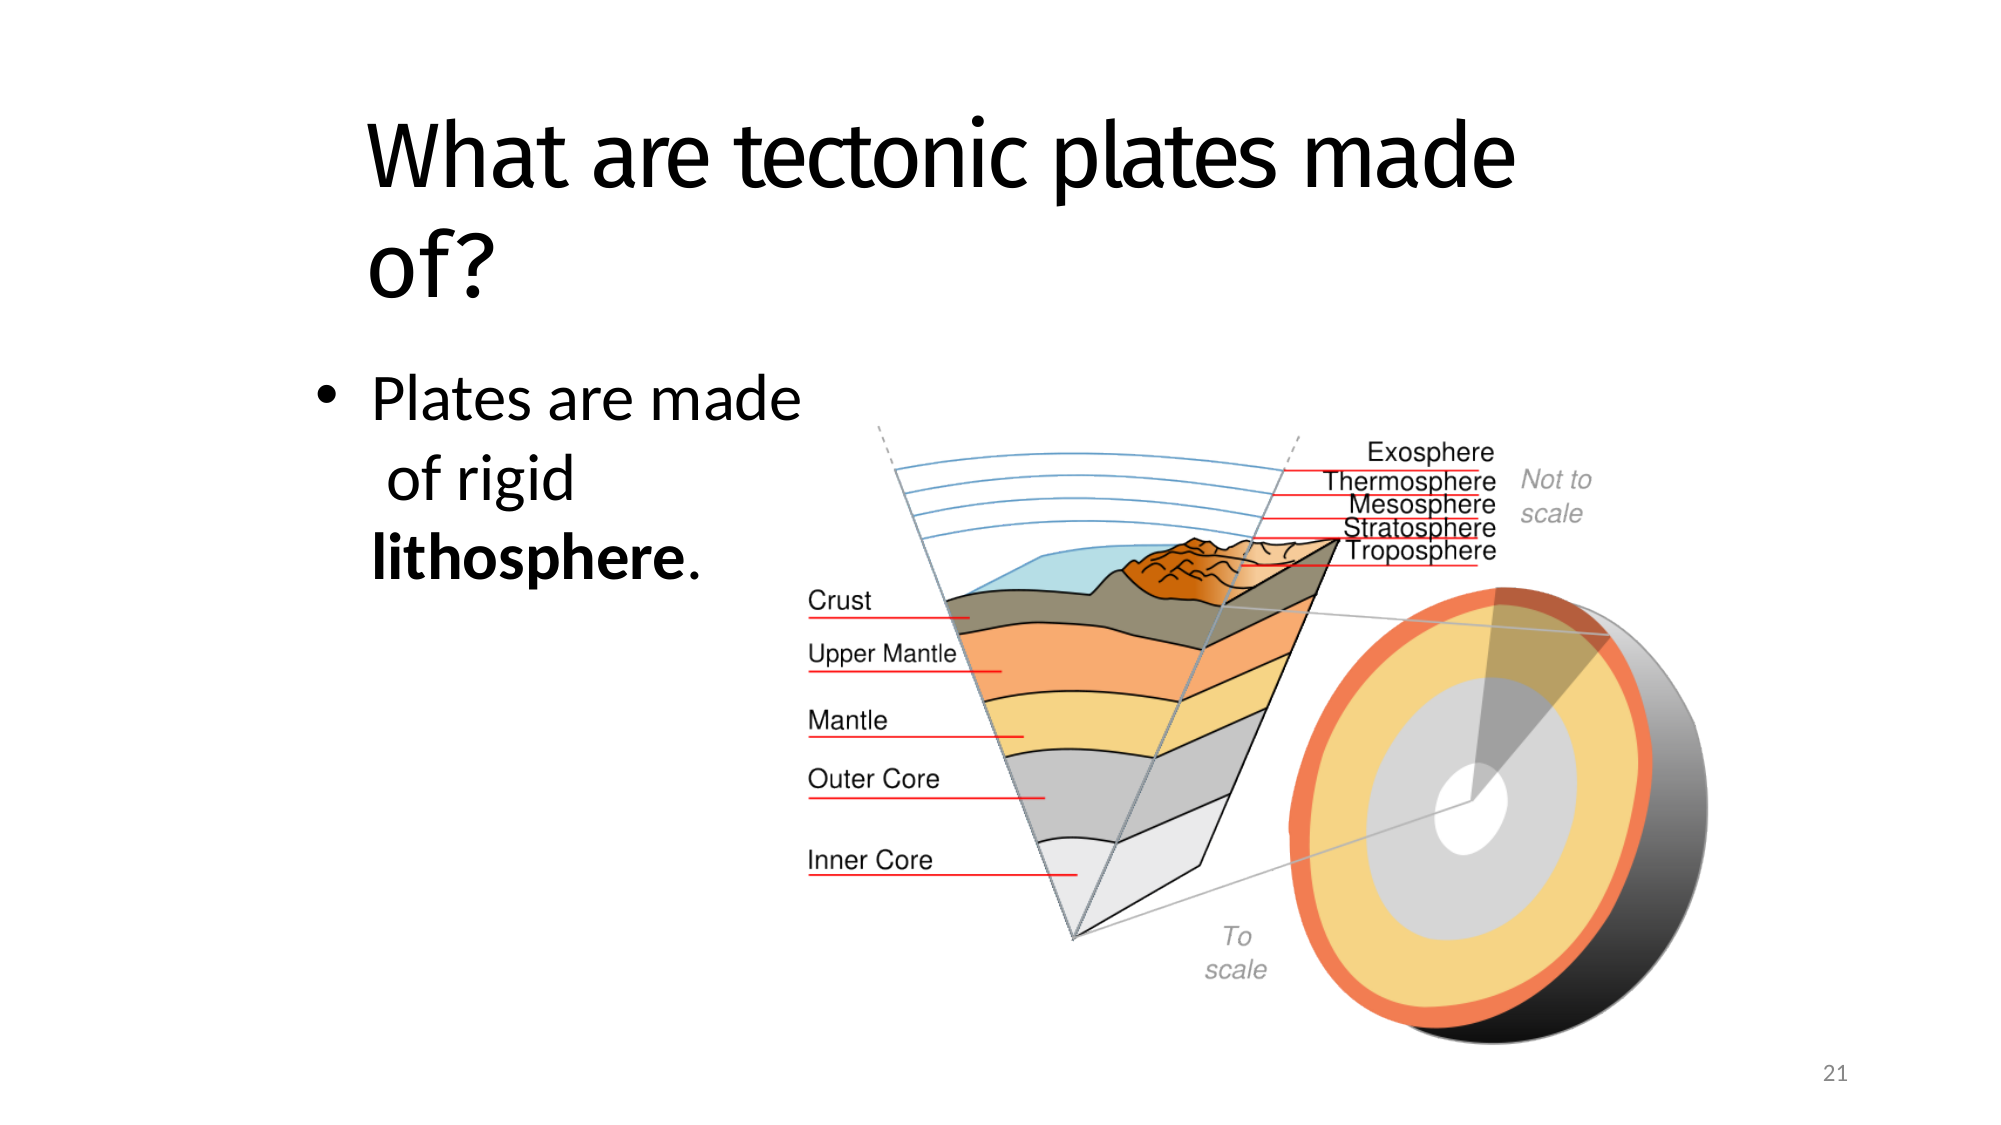

# What are tectonic plates made of?
Plates are made  of rigid  lithosphere.

21